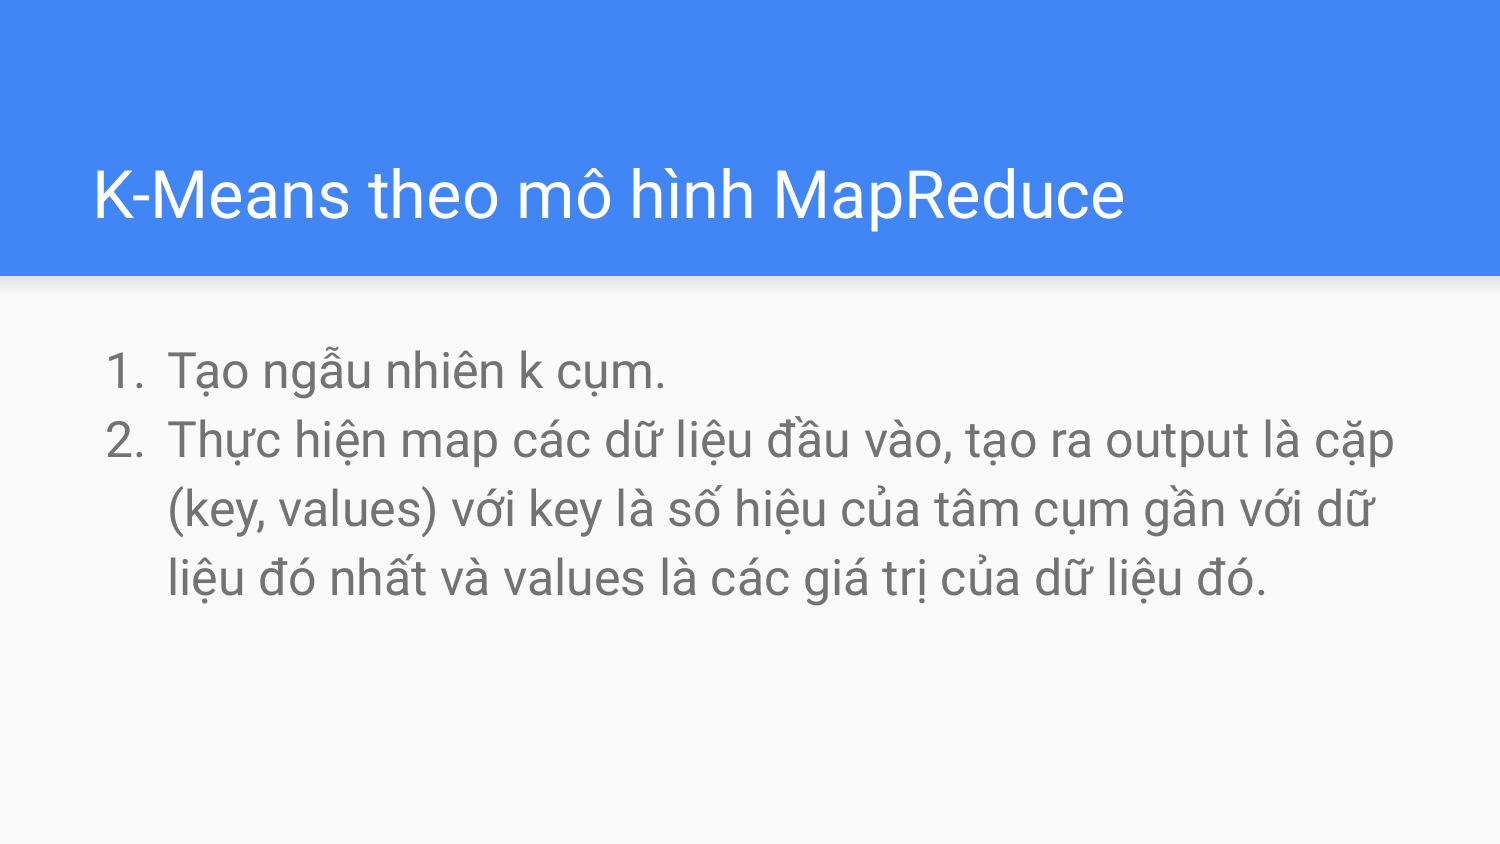

# K-Means theo mô hình MapReduce
Tạo ngẫu nhiên k cụm.
Thực hiện map các dữ liệu đầu vào, tạo ra output là cặp (key, values) với key là số hiệu của tâm cụm gần với dữ liệu đó nhất và values là các giá trị của dữ liệu đó.